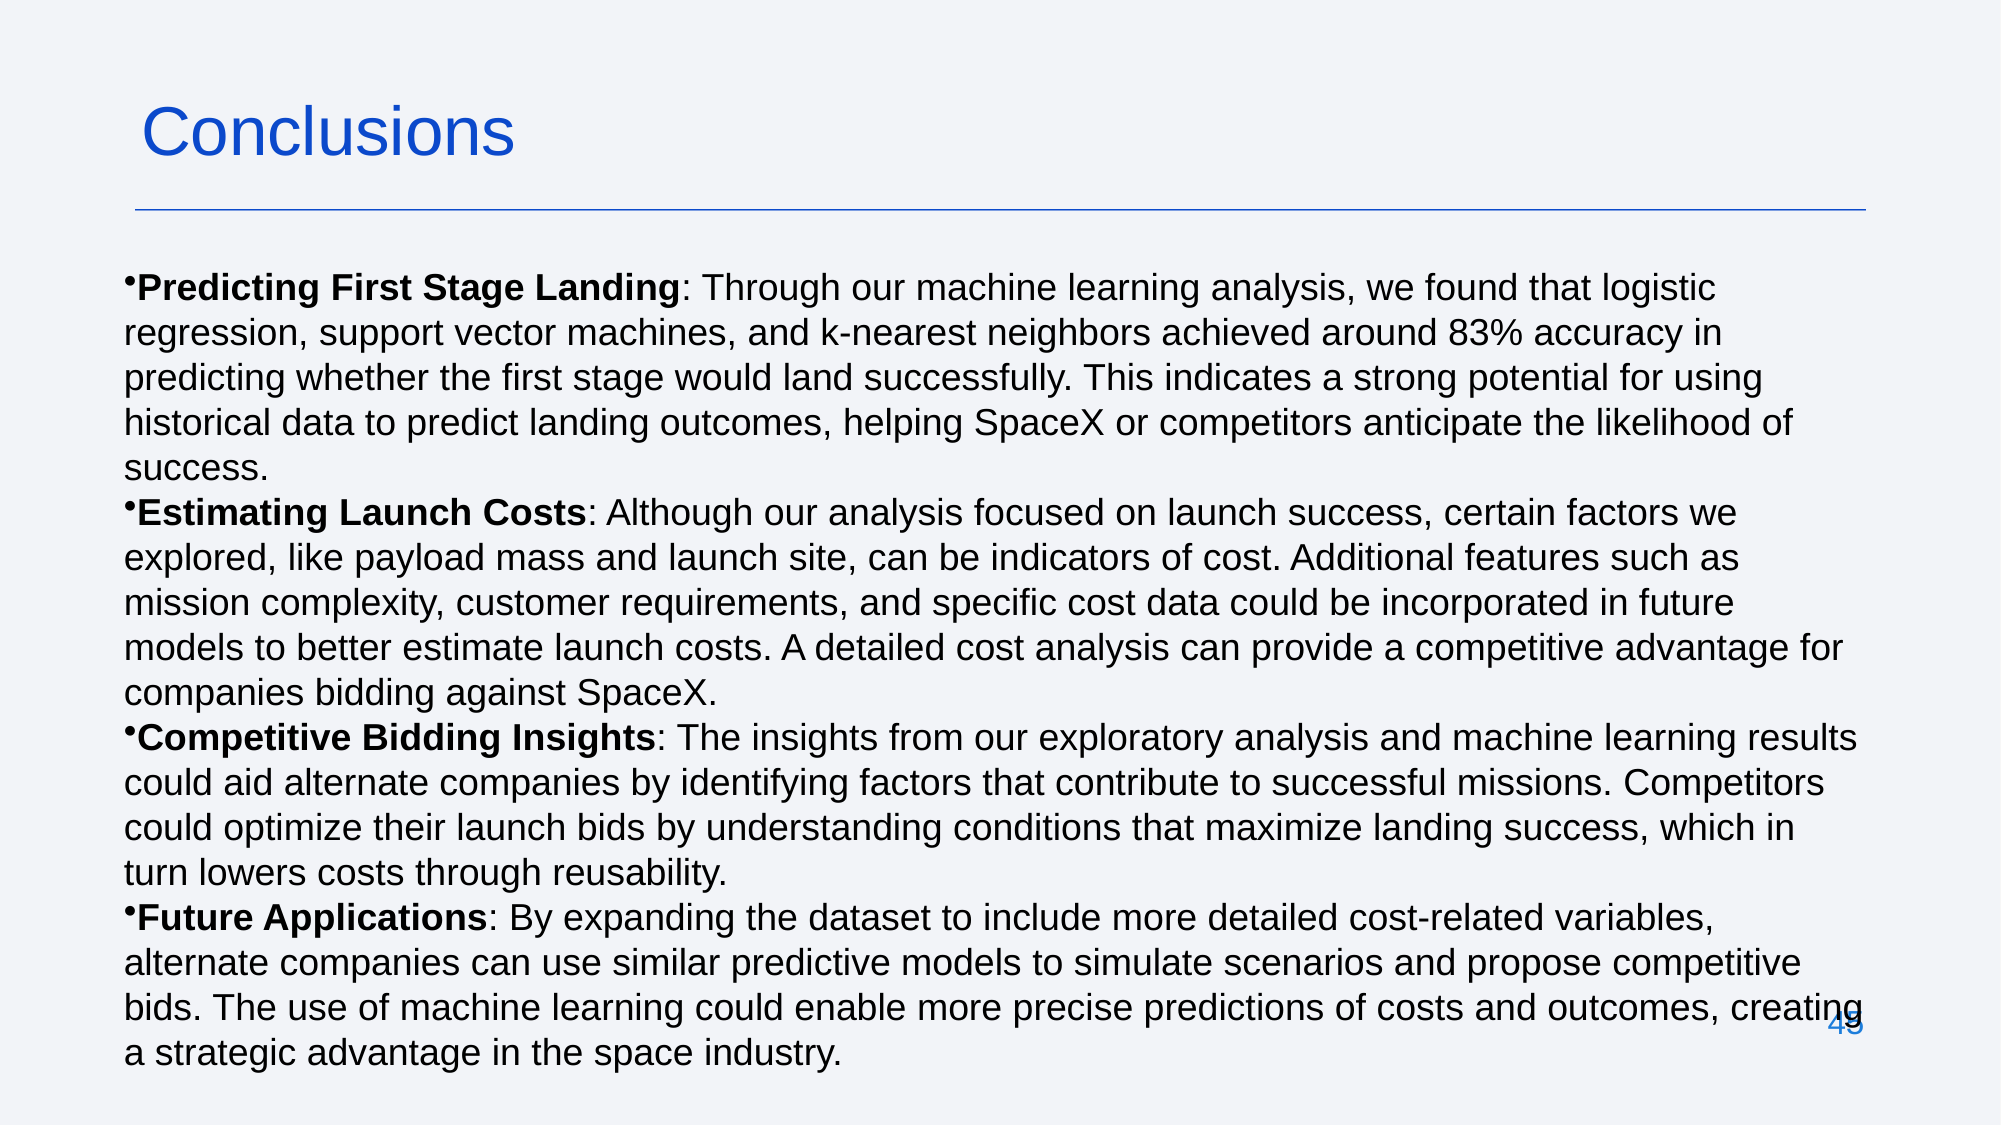

Conclusions
Predicting First Stage Landing: Through our machine learning analysis, we found that logistic regression, support vector machines, and k-nearest neighbors achieved around 83% accuracy in predicting whether the first stage would land successfully. This indicates a strong potential for using historical data to predict landing outcomes, helping SpaceX or competitors anticipate the likelihood of success.
Estimating Launch Costs: Although our analysis focused on launch success, certain factors we explored, like payload mass and launch site, can be indicators of cost. Additional features such as mission complexity, customer requirements, and specific cost data could be incorporated in future models to better estimate launch costs. A detailed cost analysis can provide a competitive advantage for companies bidding against SpaceX.
Competitive Bidding Insights: The insights from our exploratory analysis and machine learning results could aid alternate companies by identifying factors that contribute to successful missions. Competitors could optimize their launch bids by understanding conditions that maximize landing success, which in turn lowers costs through reusability.
Future Applications: By expanding the dataset to include more detailed cost-related variables, alternate companies can use similar predictive models to simulate scenarios and propose competitive bids. The use of machine learning could enable more precise predictions of costs and outcomes, creating a strategic advantage in the space industry.
45